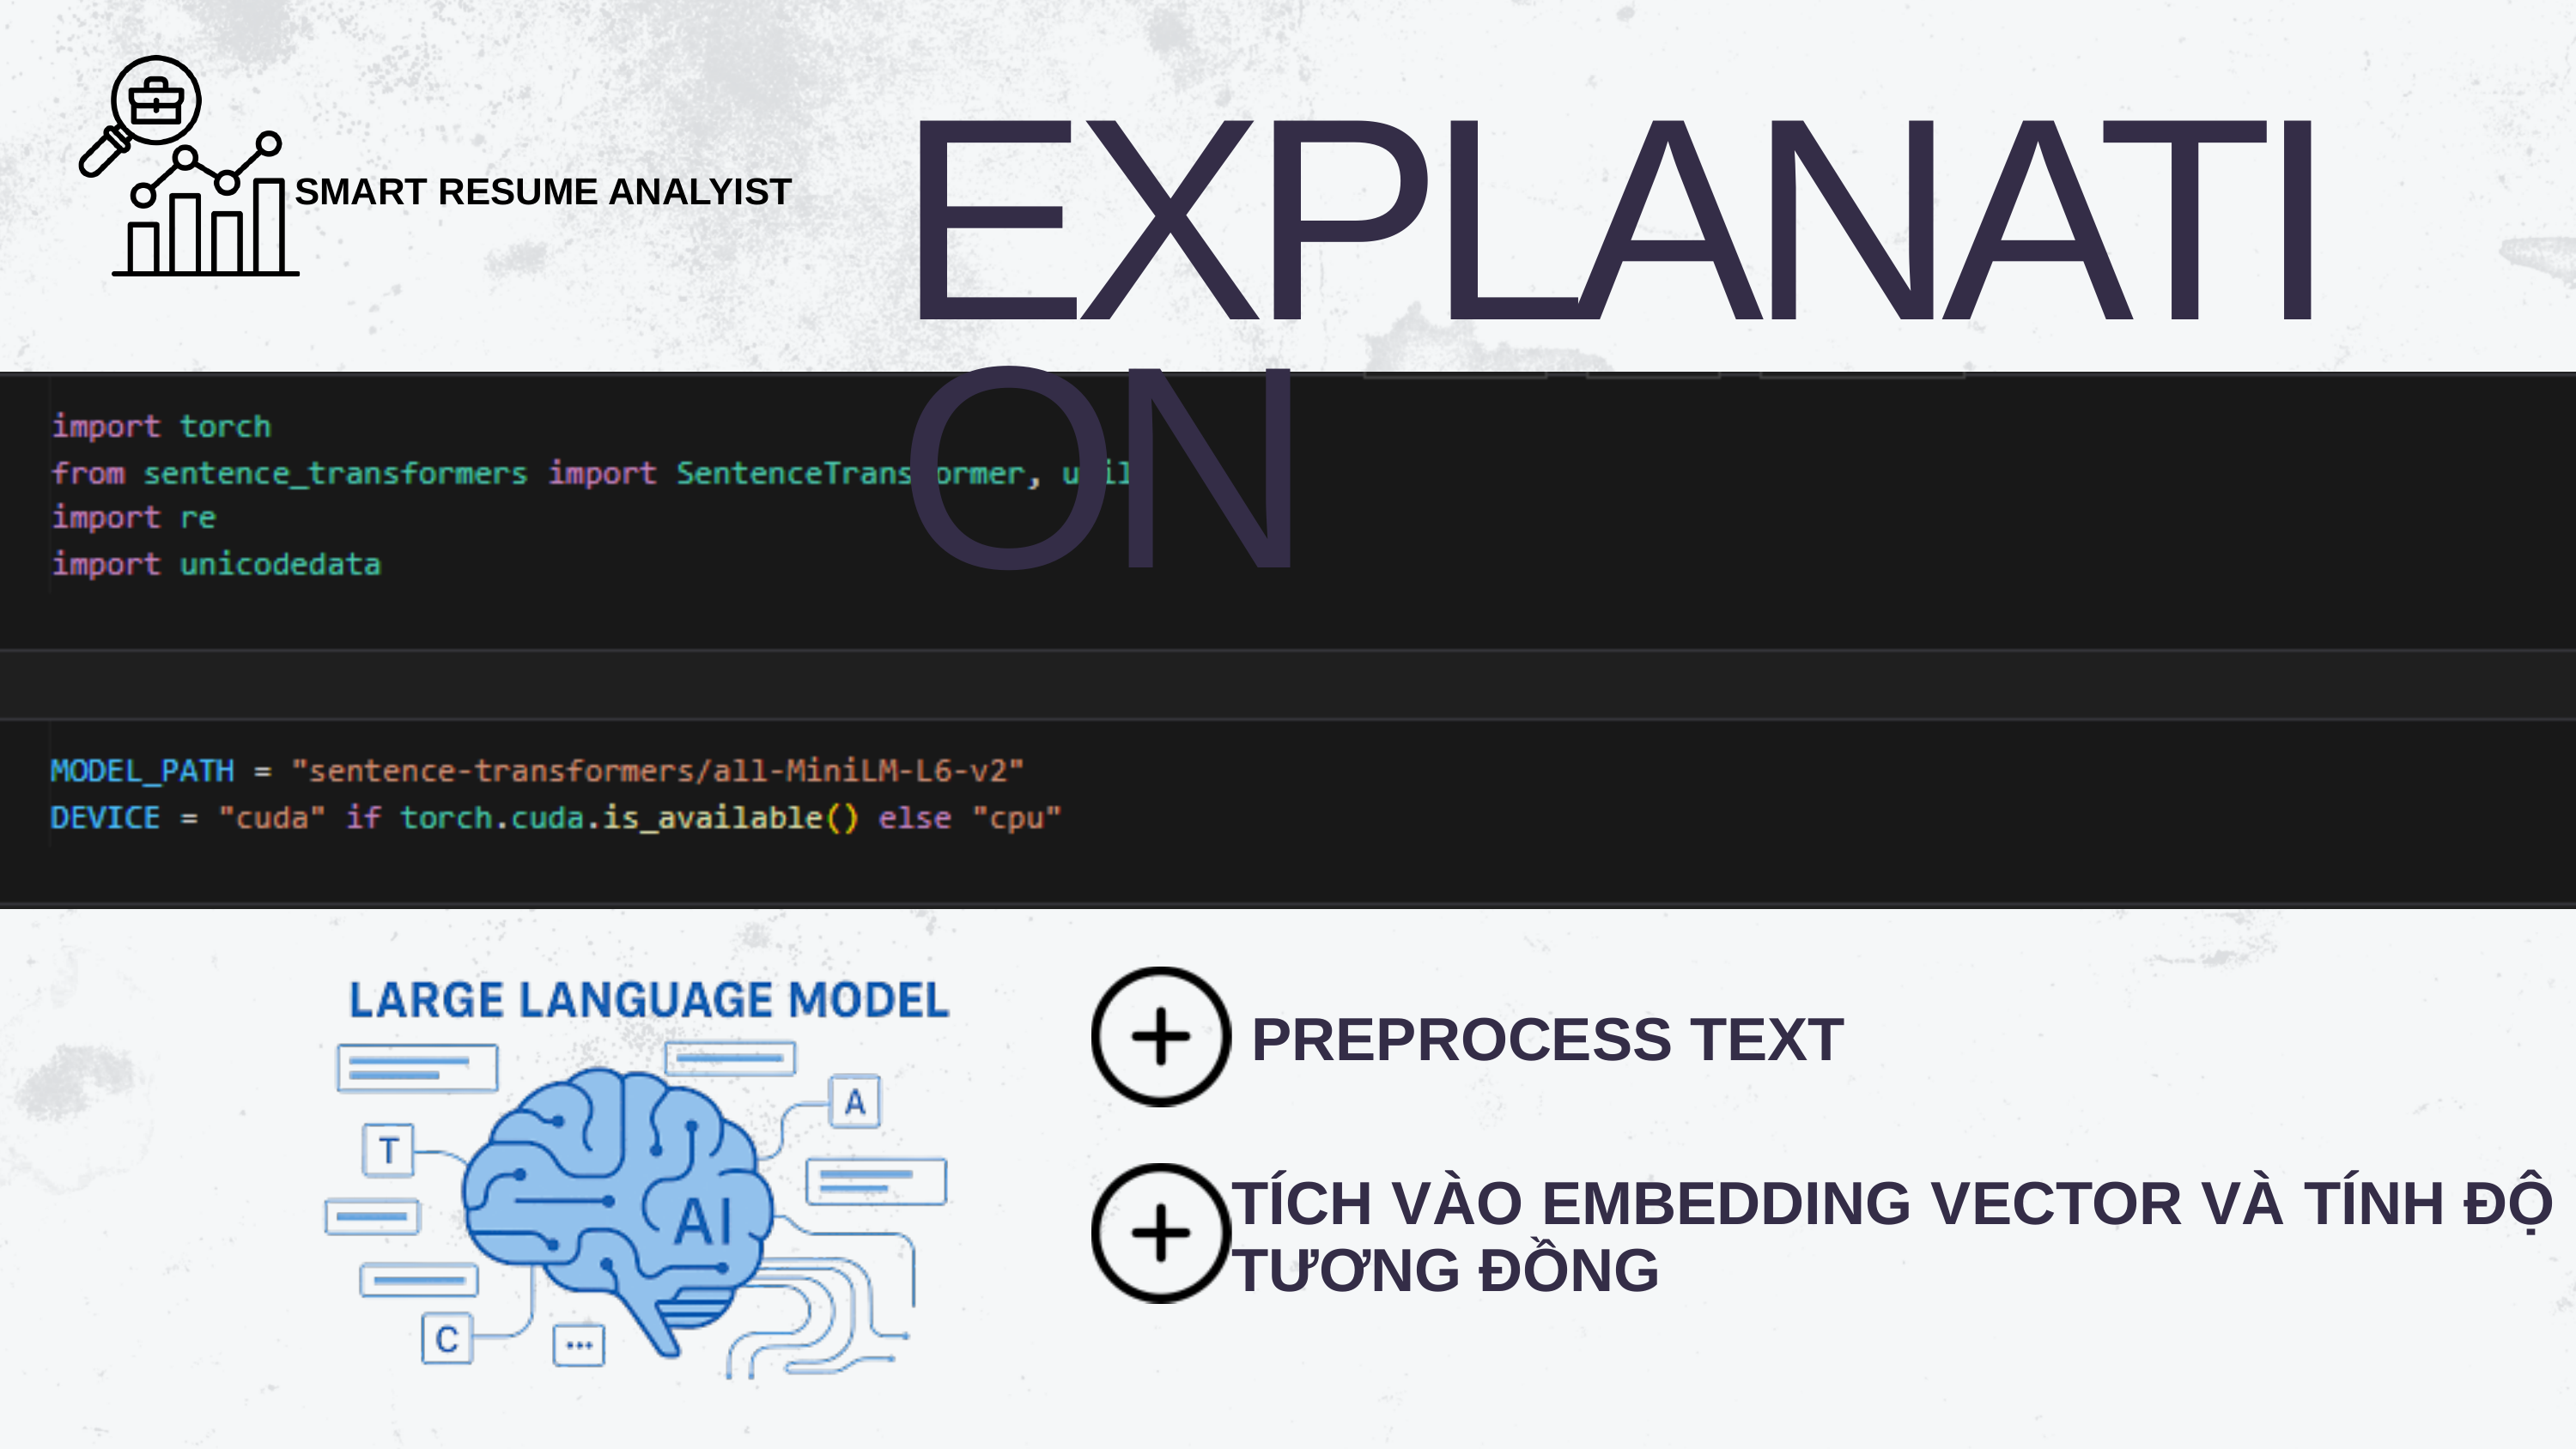

EXPLANATION
SMART RESUME ANALYIST

PREPROCESS TEXT

TÍCH VÀO EMBEDDING VECTOR VÀ TÍNH ĐỘ TƯƠNG ĐỒNG